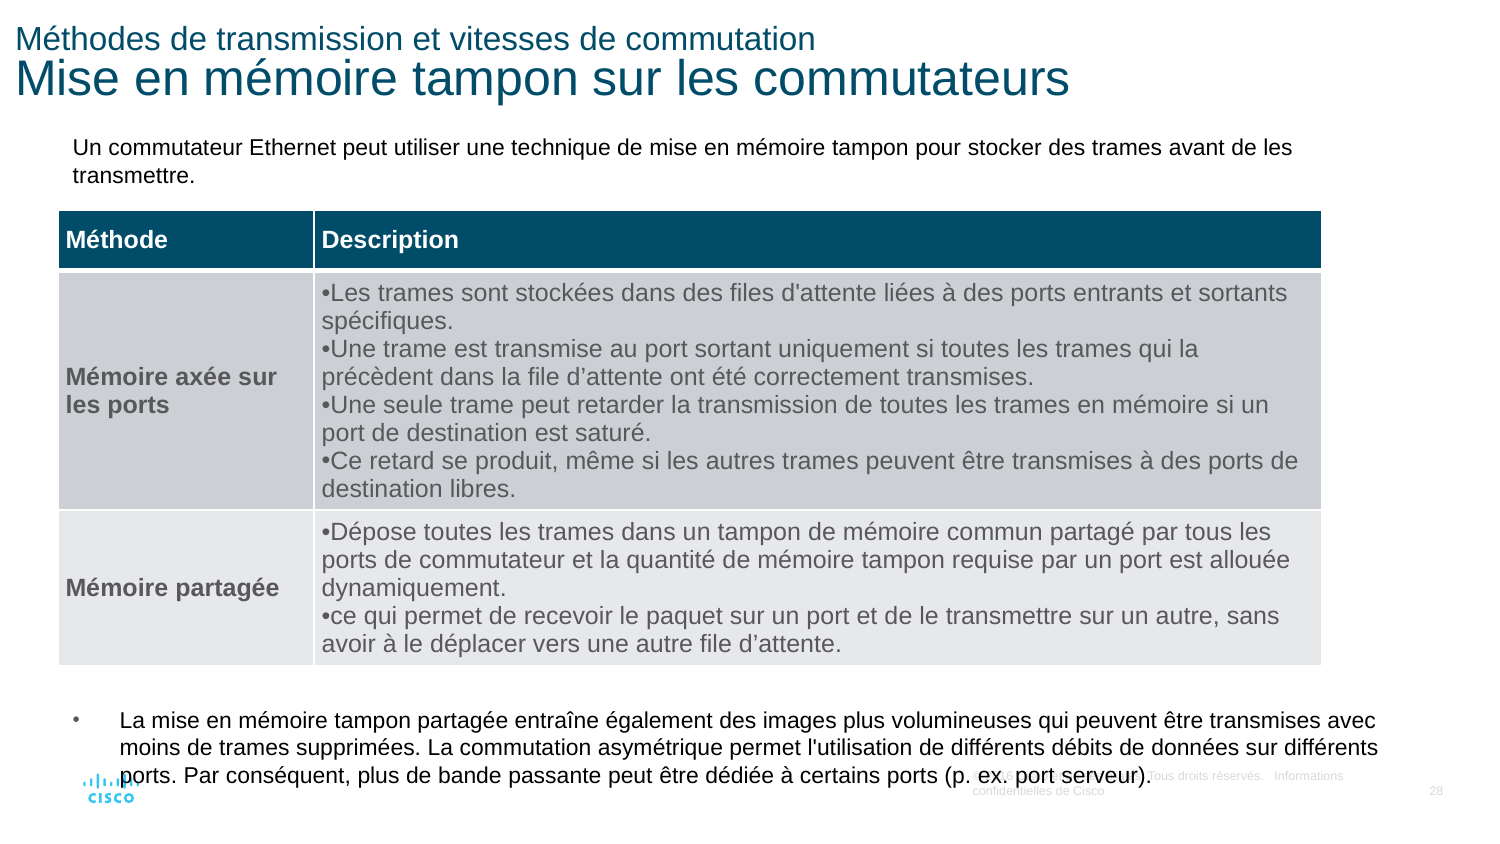

# Méthodes de transmission et vitesses de commutation Mise en mémoire tampon sur les commutateurs
Un commutateur Ethernet peut utiliser une technique de mise en mémoire tampon pour stocker des trames avant de les transmettre.

La mise en mémoire tampon partagée entraîne également des images plus volumineuses qui peuvent être transmises avec moins de trames supprimées. La commutation asymétrique permet l'utilisation de différents débits de données sur différents ports. Par conséquent, plus de bande passante peut être dédiée à certains ports (p. ex. port serveur).
| Méthode | Description |
| --- | --- |
| Mémoire axée sur les ports | Les trames sont stockées dans des files d'attente liées à des ports entrants et sortants spécifiques. Une trame est transmise au port sortant uniquement si toutes les trames qui la précèdent dans la file d’attente ont été correctement transmises. Une seule trame peut retarder la transmission de toutes les trames en mémoire si un port de destination est saturé. Ce retard se produit, même si les autres trames peuvent être transmises à des ports de destination libres. |
| Mémoire partagée | Dépose toutes les trames dans un tampon de mémoire commun partagé par tous les ports de commutateur et la quantité de mémoire tampon requise par un port est allouée dynamiquement. ce qui permet de recevoir le paquet sur un port et de le transmettre sur un autre, sans avoir à le déplacer vers une autre file d’attente. |